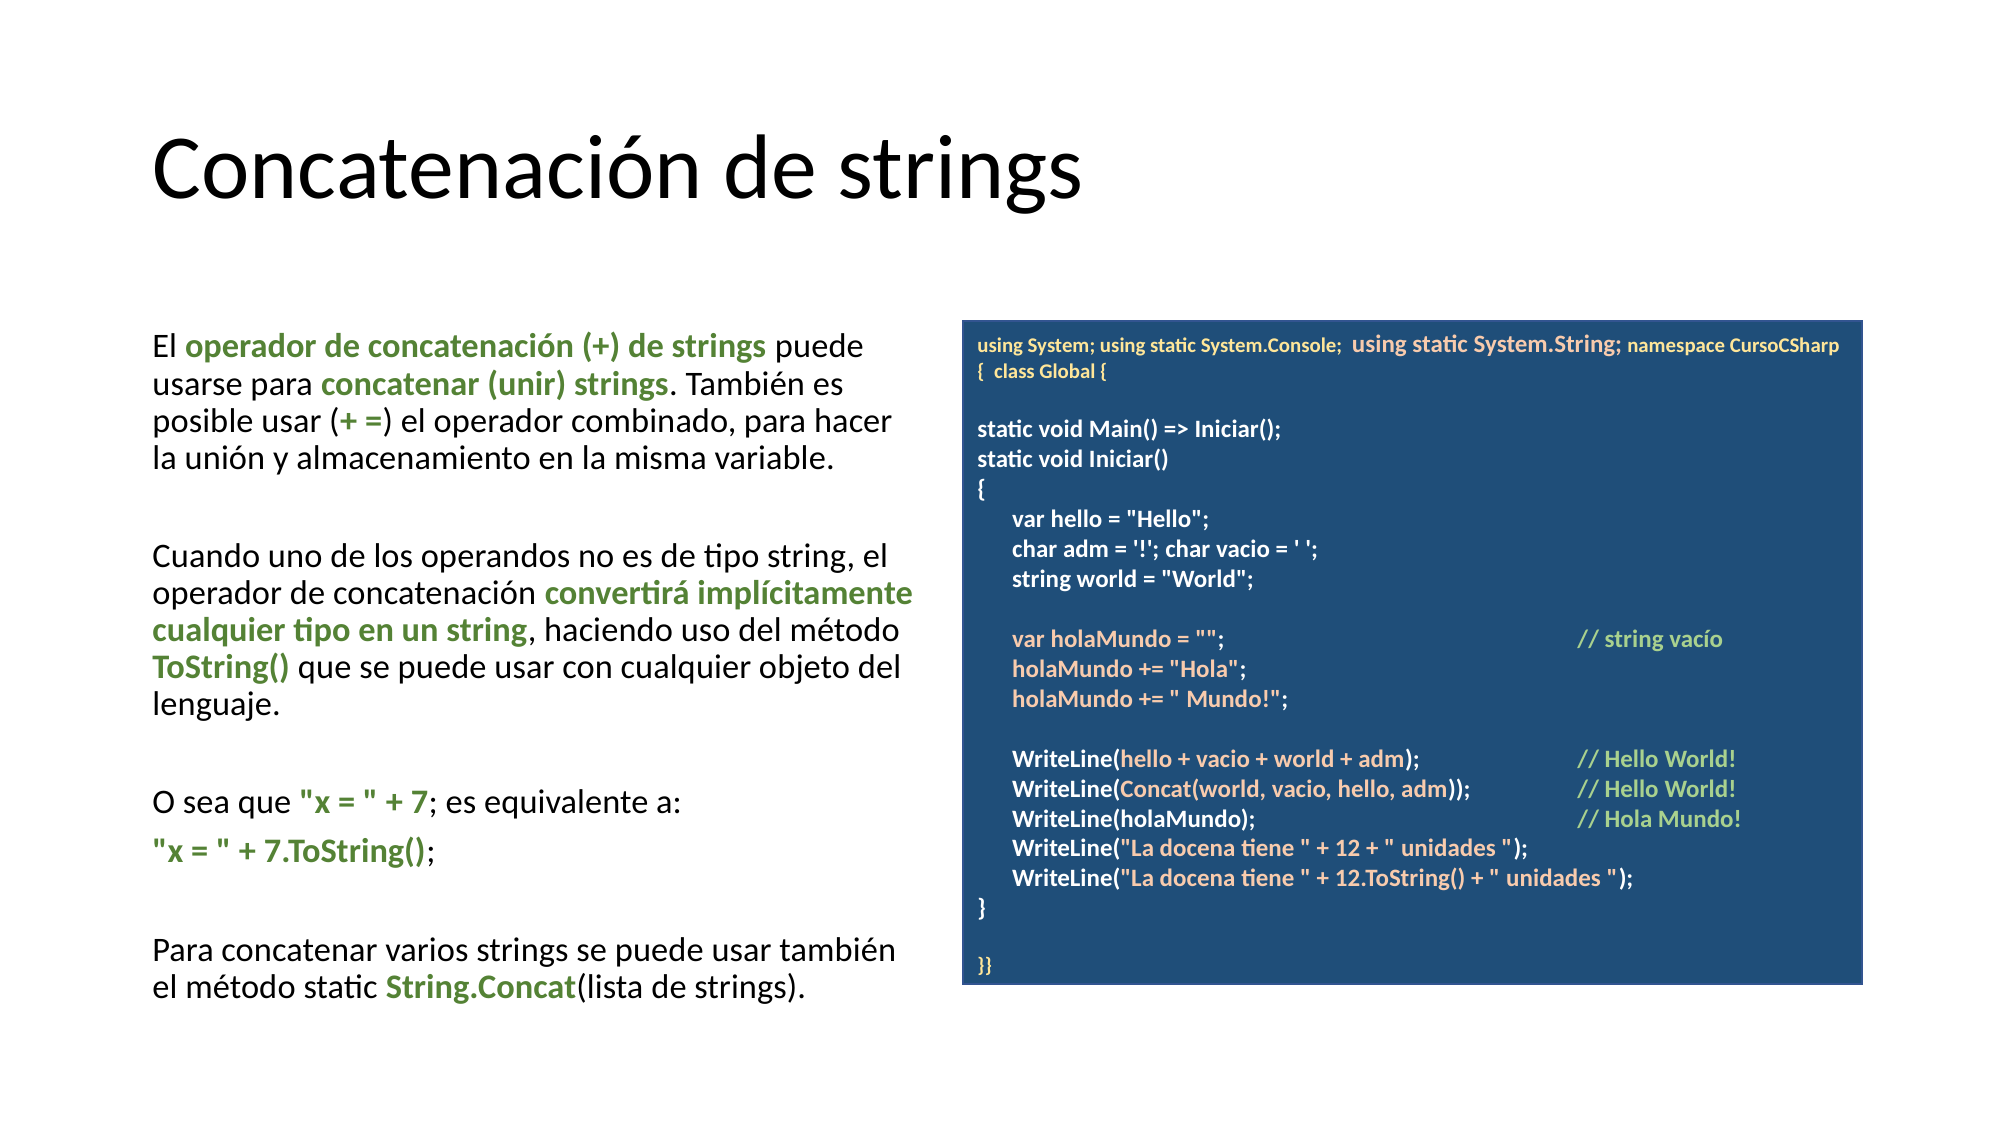

# Concatenación de strings
El operador de concatenación (+) de strings puede usarse para concatenar (unir) strings. También es posible usar (+ =) el operador combinado, para hacer la unión y almacenamiento en la misma variable.

Cuando uno de los operandos no es de tipo string, el operador de concatenación convertirá implícitamente cualquier tipo en un string, haciendo uso del método ToString() que se puede usar con cualquier objeto del lenguaje.

O sea que "x = " + 7; es equivalente a:
"x = " + 7.ToString();

Para concatenar varios strings se puede usar también el método static String.Concat(lista de strings).

using System; using static System.Console;  using static System.String; namespace CursoCSharp {  class Global {

static void Main() => Iniciar();
static void Iniciar()
{
      var hello = "Hello";
      char adm = '!'; char vacio = ' ';
      string world = "World";

      var holaMundo = "";			// string vacío
      holaMundo += "Hola";
      holaMundo += " Mundo!";

      WriteLine(hello + vacio + world + adm);		// Hello World!
      WriteLine(Concat(world, vacio, hello, adm));	// Hello World!
      WriteLine(holaMundo);			// Hola Mundo!
      WriteLine("La docena tiene " + 12 + " unidades ");
      WriteLine("La docena tiene " + 12.ToString() + " unidades ");
}

}}